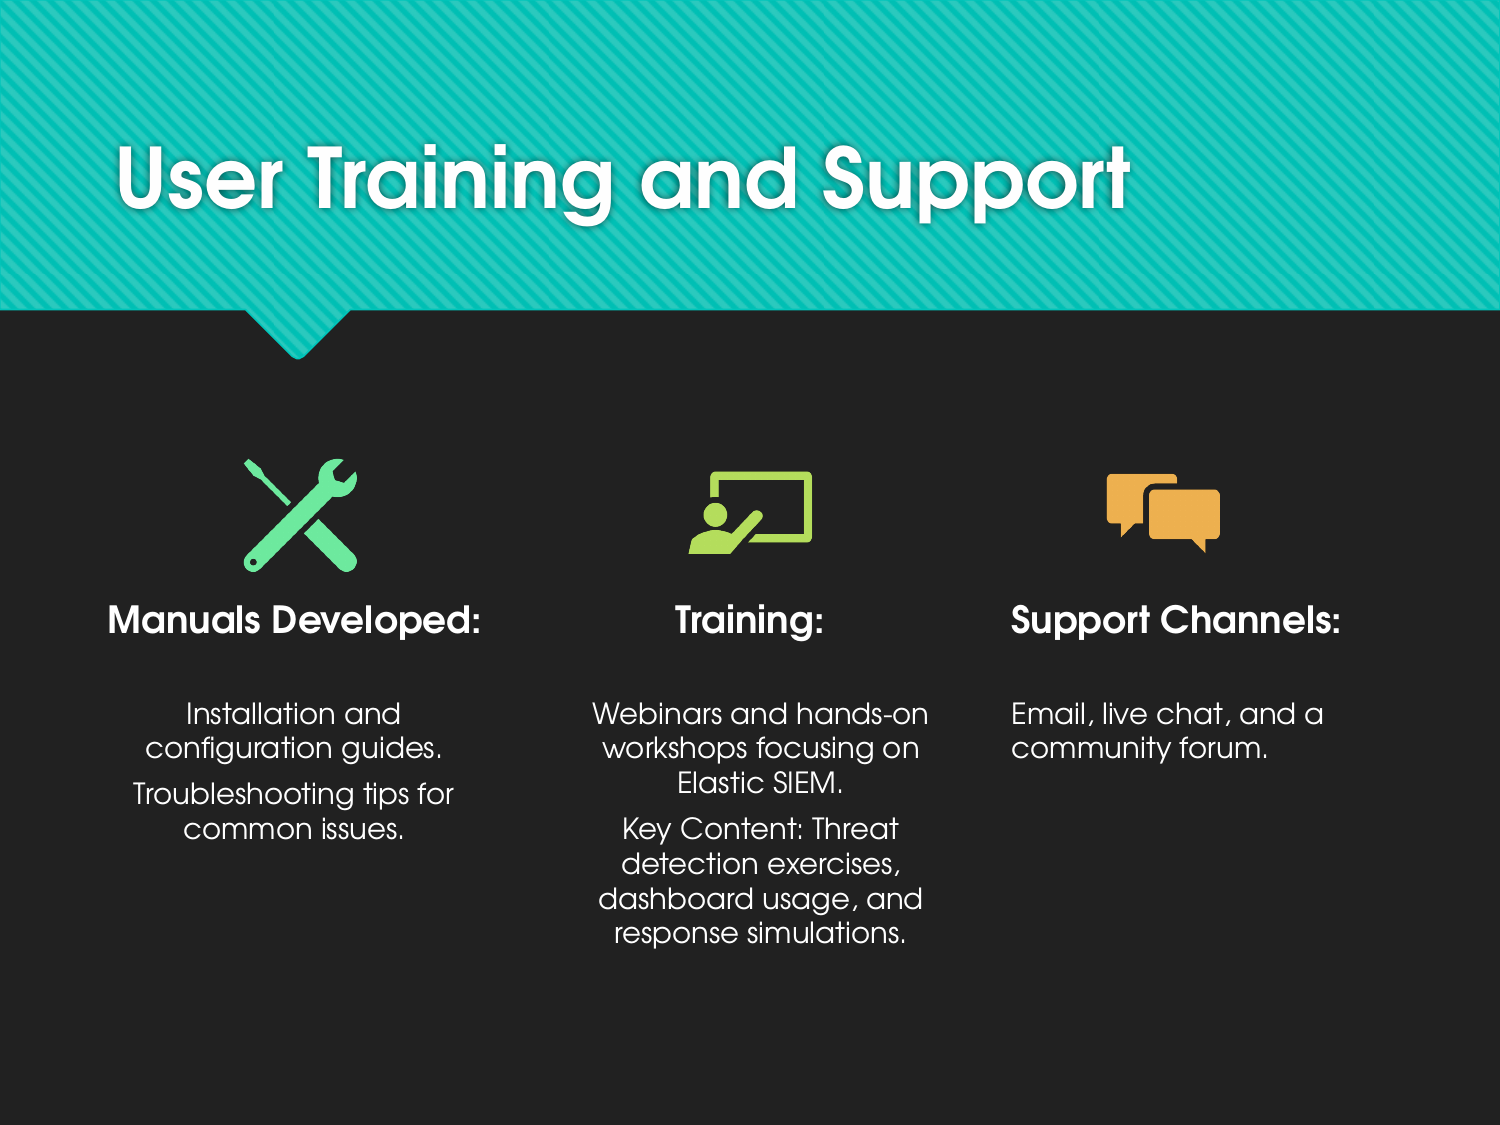

# User Training and Support
Manuals Developed:
Installation and configuration guides.
Troubleshooting tips for common issues.
Training:
Webinars and hands-on workshops focusing on Elastic SIEM.
Key Content: Threat detection exercises, dashboard usage, and response simulations.
Support Channels:
Email, live chat, and a community forum.